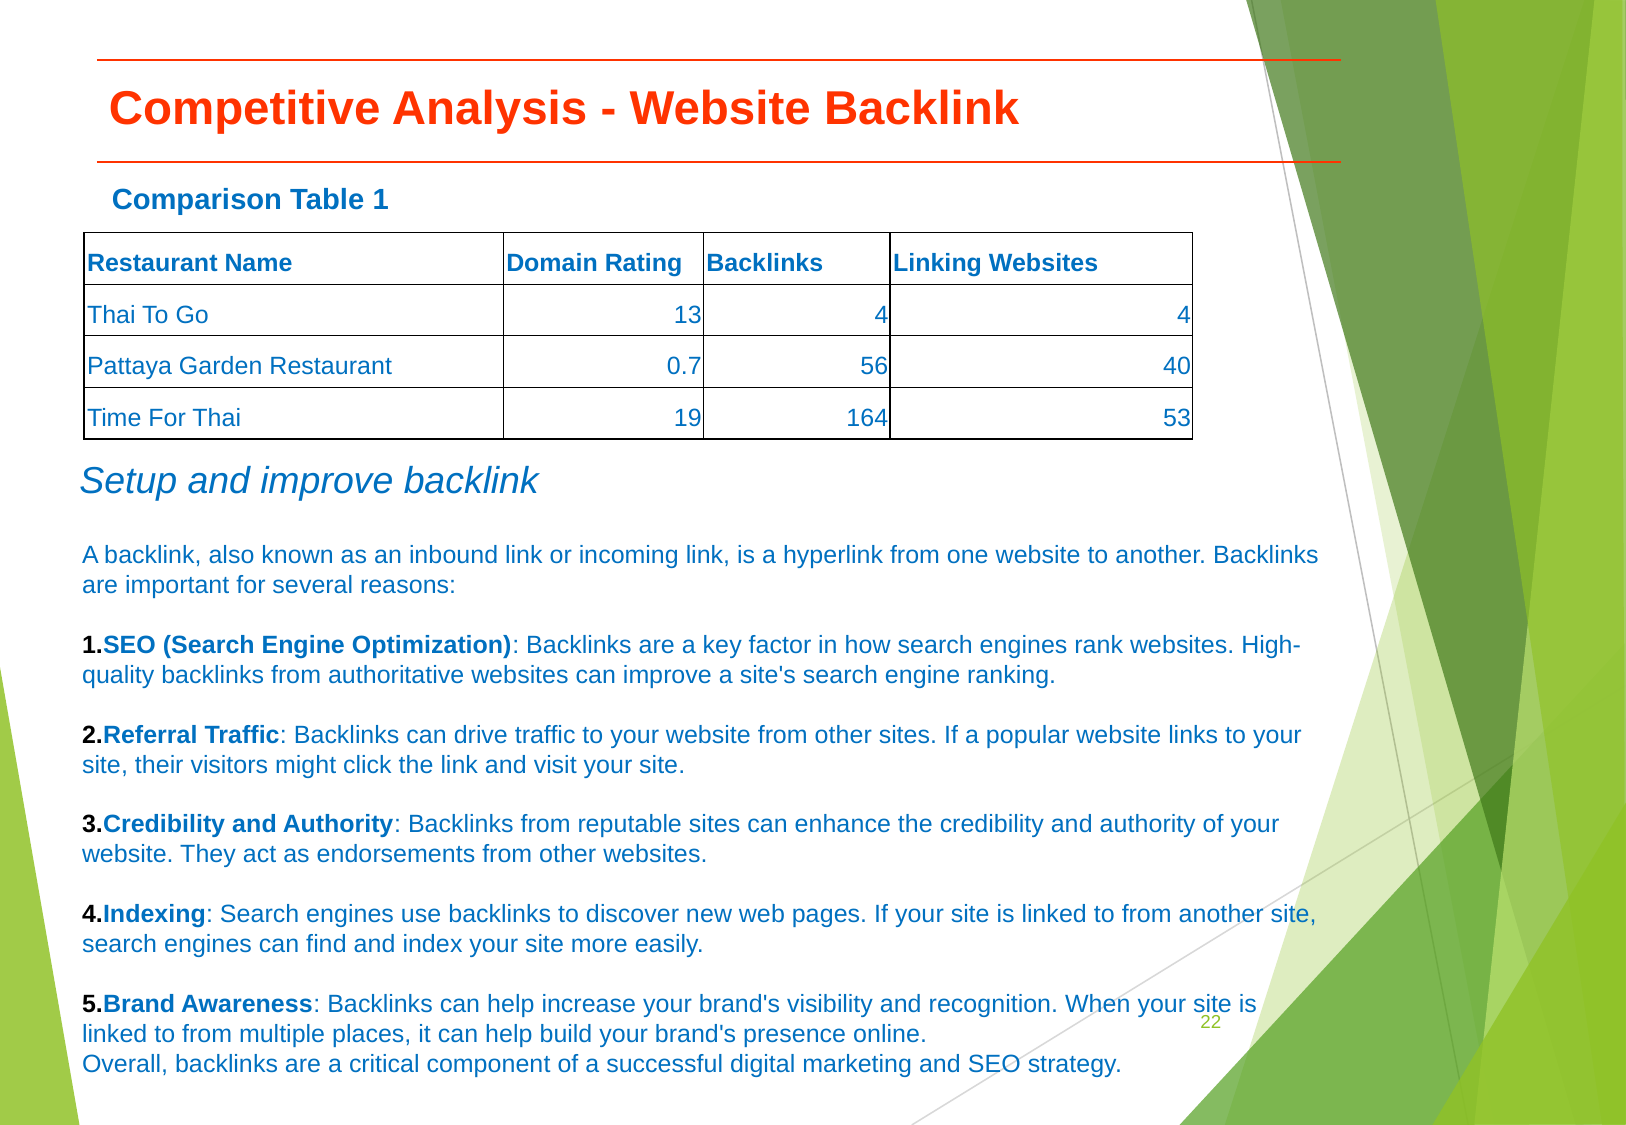

Competitive Analysis - Website Backlink
Comparison Table 1
| Restaurant Name | Domain Rating | Backlinks | Linking Websites |
| --- | --- | --- | --- |
| Thai To Go | 13 | 4 | 4 |
| Pattaya Garden Restaurant | 0.7 | 56 | 40 |
| Time For Thai | 19 | 164 | 53 |
Setup and improve backlink
A backlink, also known as an inbound link or incoming link, is a hyperlink from one website to another. Backlinks are important for several reasons:

SEO (Search Engine Optimization): Backlinks are a key factor in how search engines rank websites. High-quality backlinks from authoritative websites can improve a site's search engine ranking.

Referral Traffic: Backlinks can drive traffic to your website from other sites. If a popular website links to your site, their visitors might click the link and visit your site.

Credibility and Authority: Backlinks from reputable sites can enhance the credibility and authority of your website. They act as endorsements from other websites.

Indexing: Search engines use backlinks to discover new web pages. If your site is linked to from another site, search engines can find and index your site more easily.

Brand Awareness: Backlinks can help increase your brand's visibility and recognition. When your site is linked to from multiple places, it can help build your brand's presence online.
Overall, backlinks are a critical component of a successful digital marketing and SEO strategy.
22